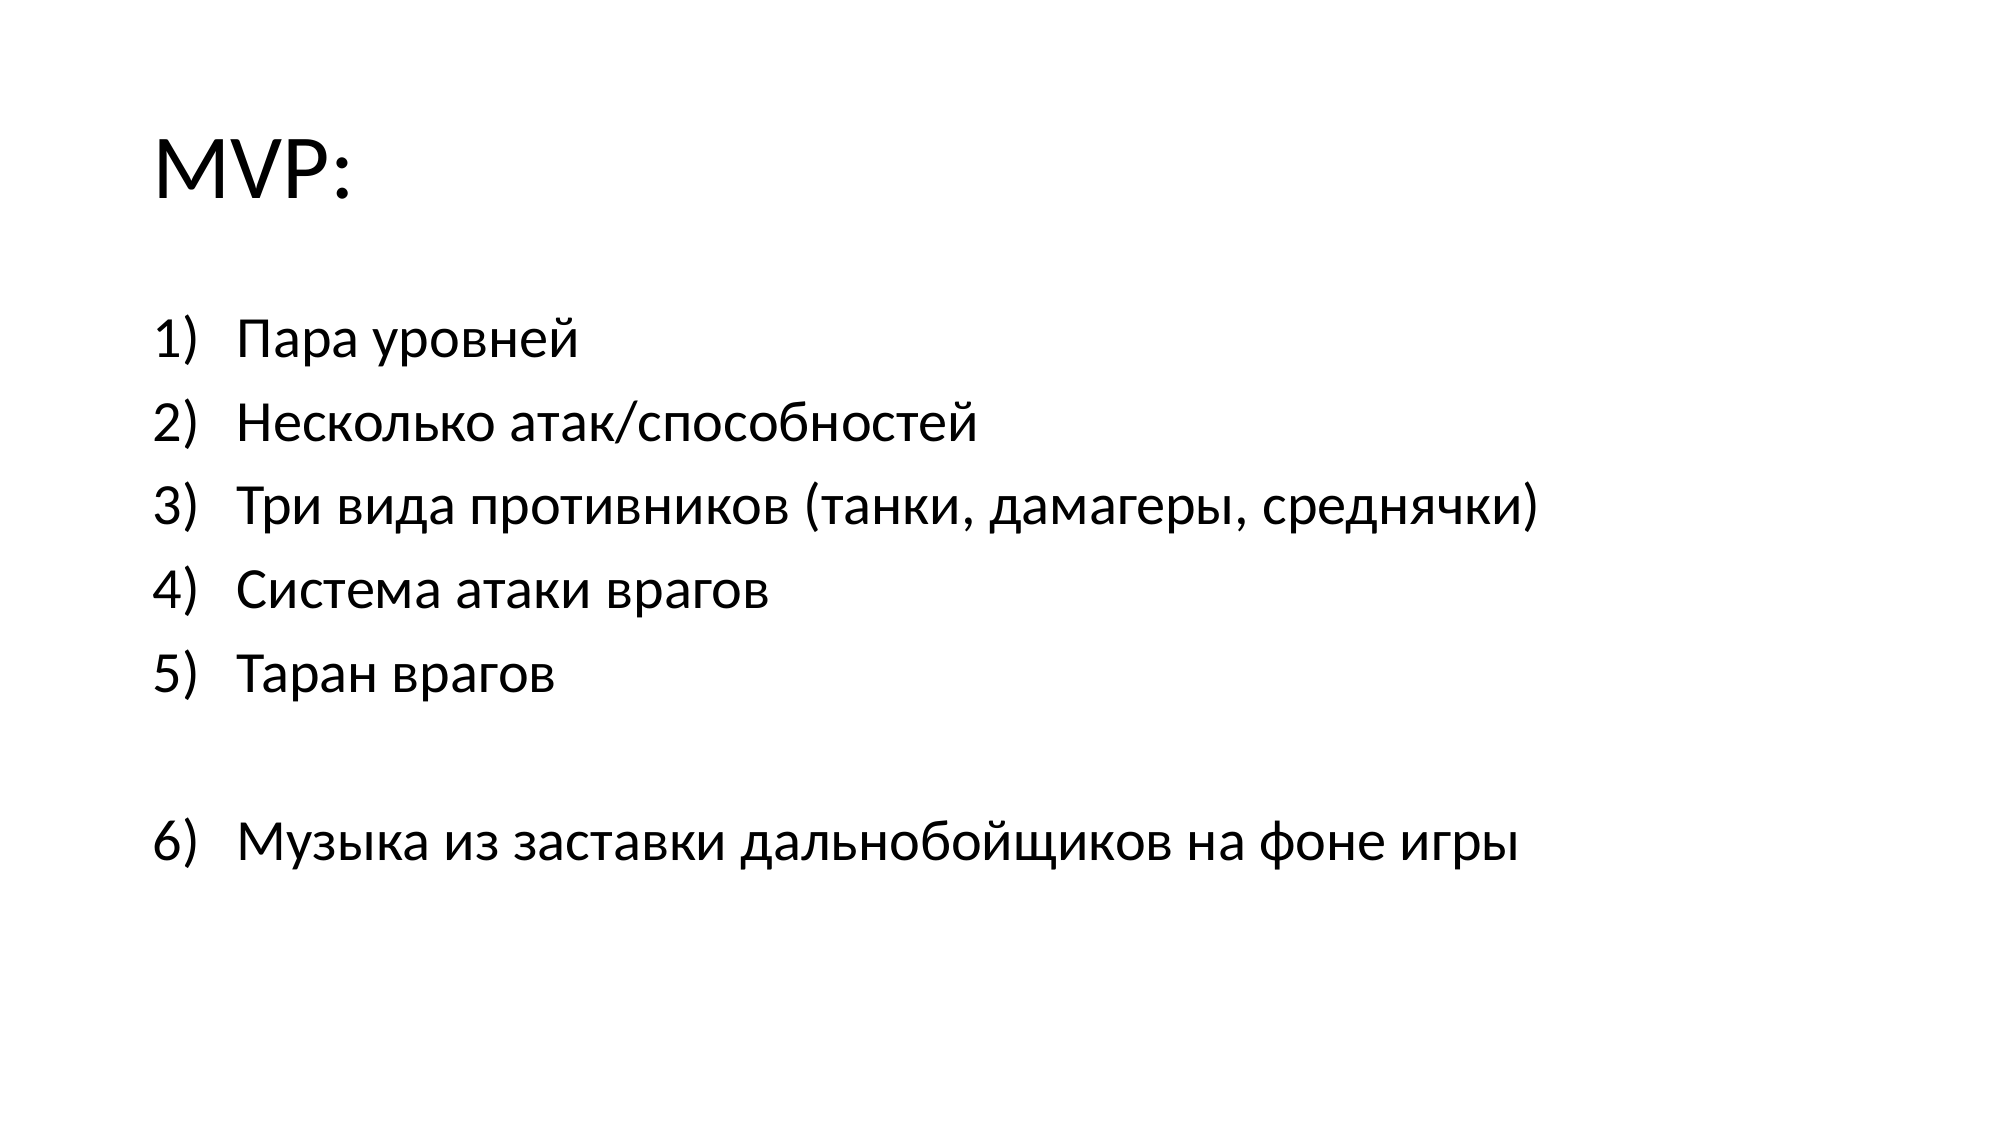

# MVP:
Пара уровней
Несколько атак/способностей
Три вида противников (танки, дамагеры, среднячки)
Система атаки врагов
Таран врагов

Музыка из заставки дальнобойщиков на фоне игры